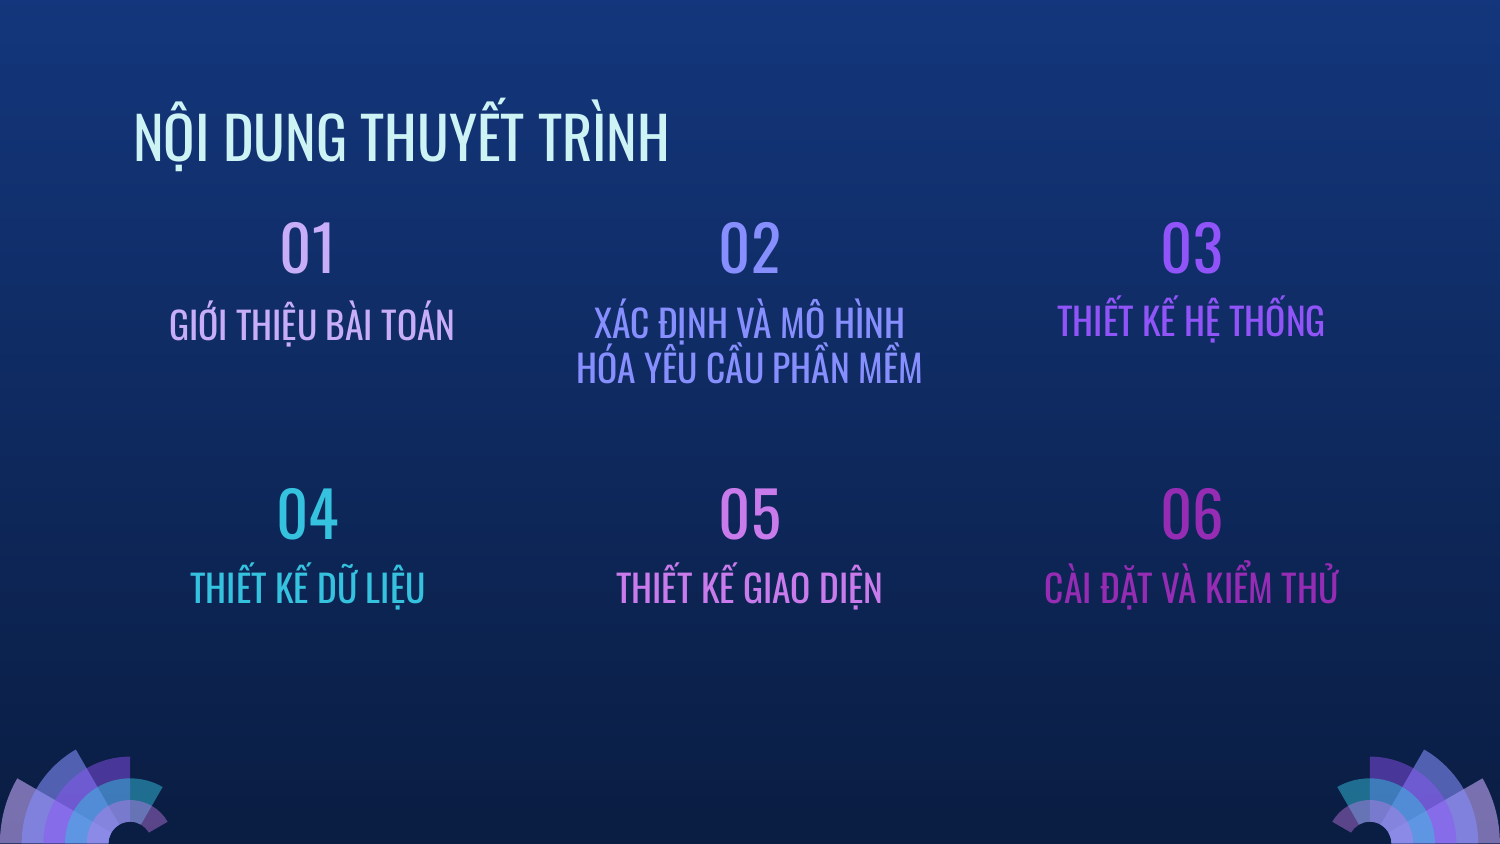

# NỘI DUNG THUYẾT TRÌNH
01
02
03
THIẾT KẾ HỆ THỐNG
 GIỚI THIỆU BÀI TOÁN
XÁC ĐỊNH VÀ MÔ HÌNH HÓA YÊU CẦU PHẦN MỀM
04
05
06
CÀI ĐẶT VÀ KIỂM THỬ
THIẾT KẾ DỮ LIỆU
THIẾT KẾ GIAO DIỆN